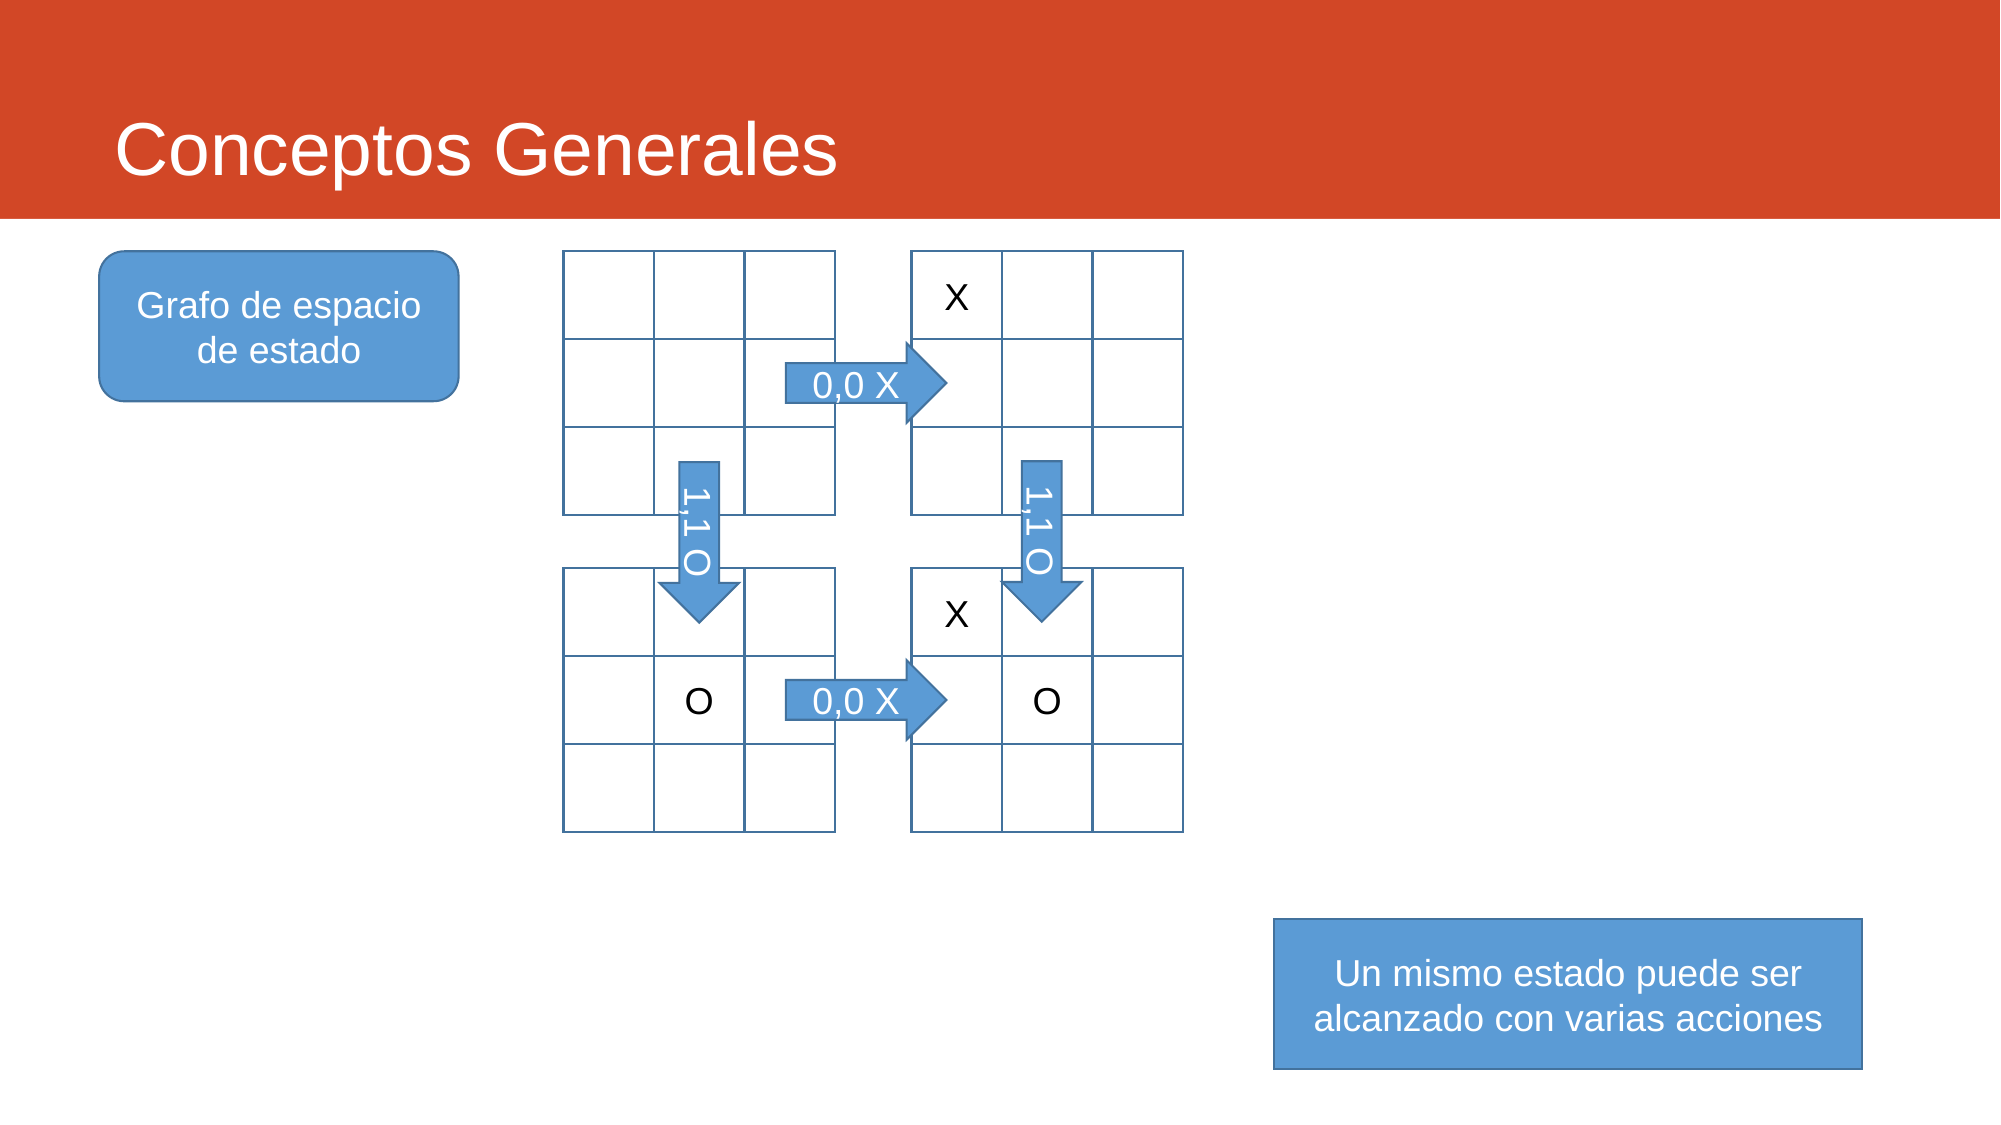

# Conceptos Generales
Grafo de espacio de estado

X

0,0 X

1,1 O
1,1 O

X

O

O

0,0 X

Un mismo estado puede ser alcanzado con varias acciones